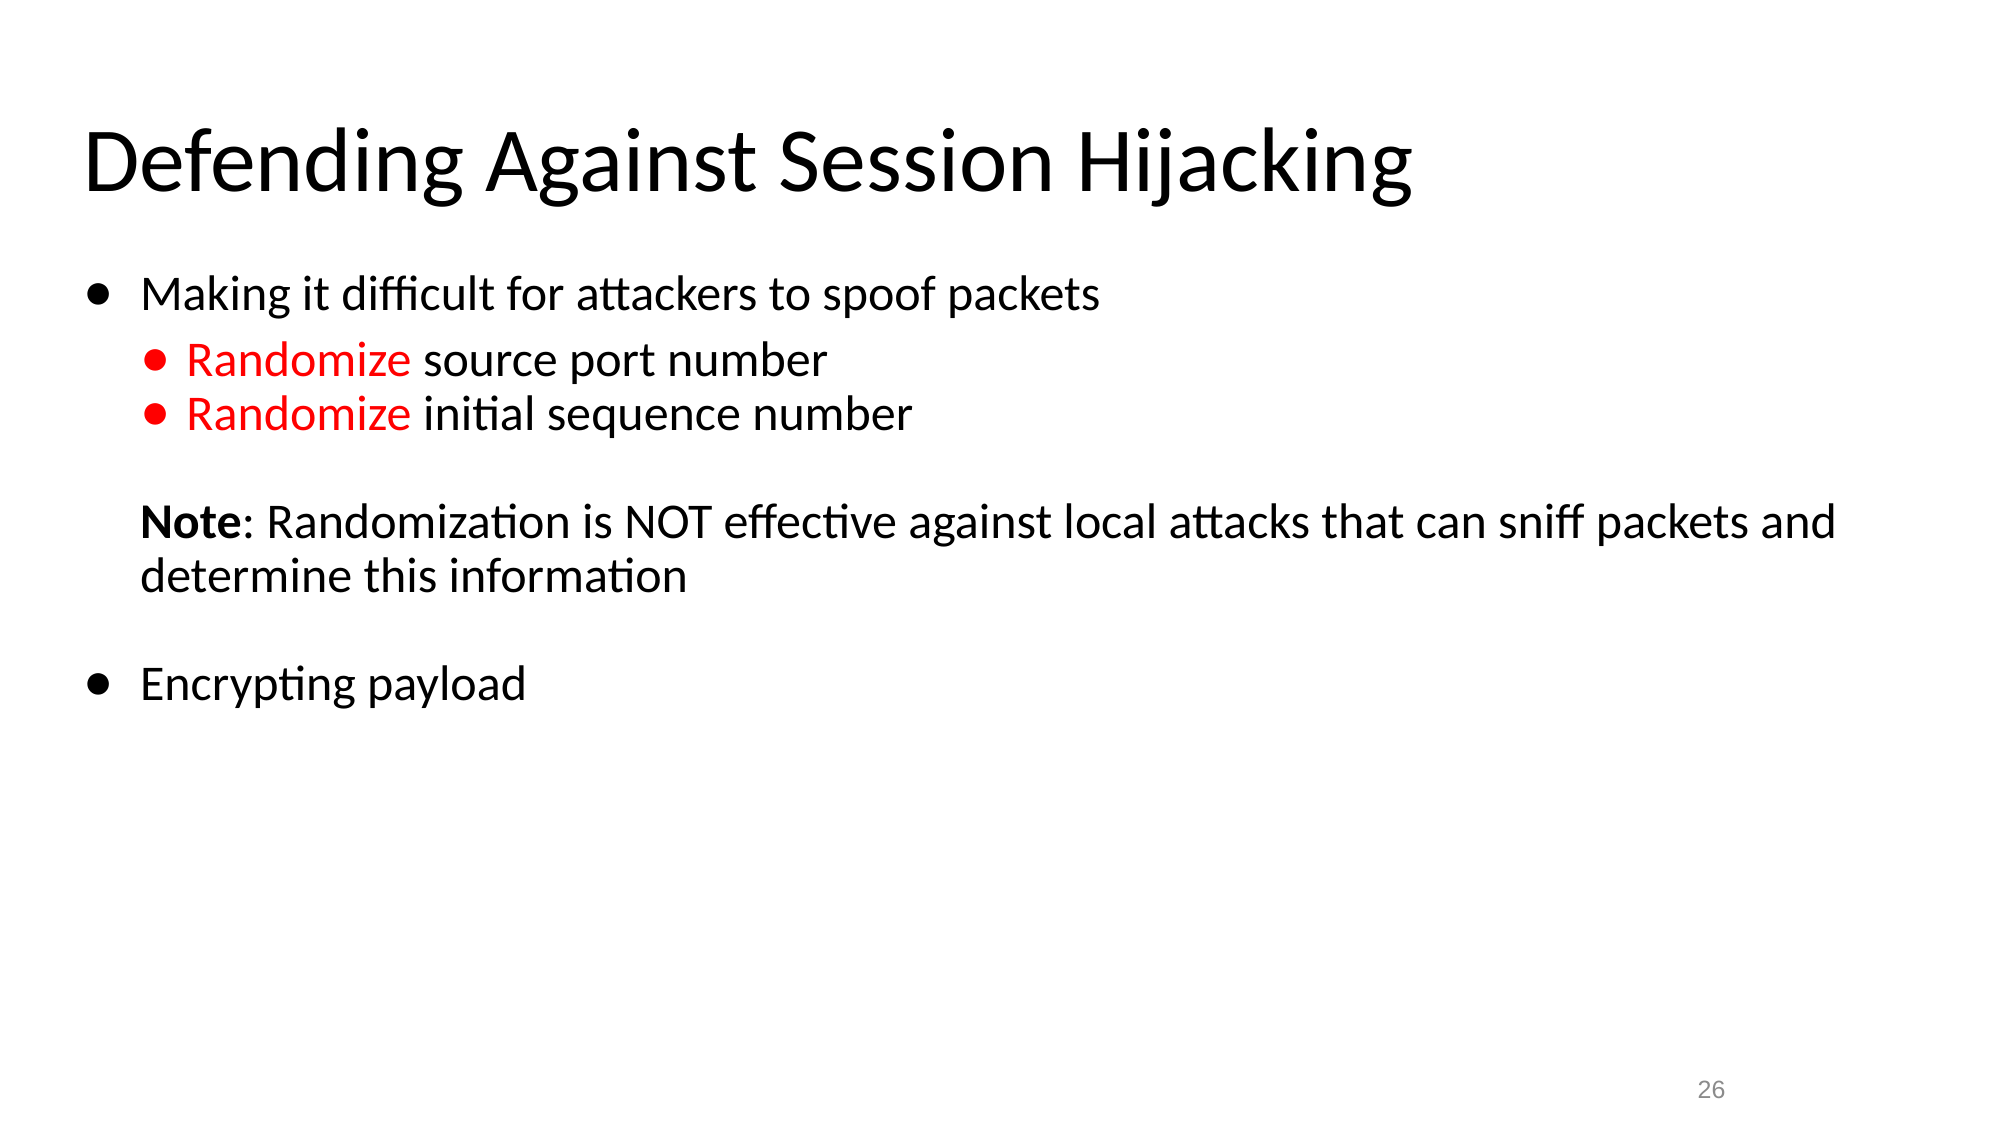

# Defending Against Session Hijacking
Making it difficult for attackers to spoof packets
Randomize source port number
Randomize initial sequence number

Note: Randomization is NOT effective against local attacks that can sniff packets and determine this information

Encrypting payload
26